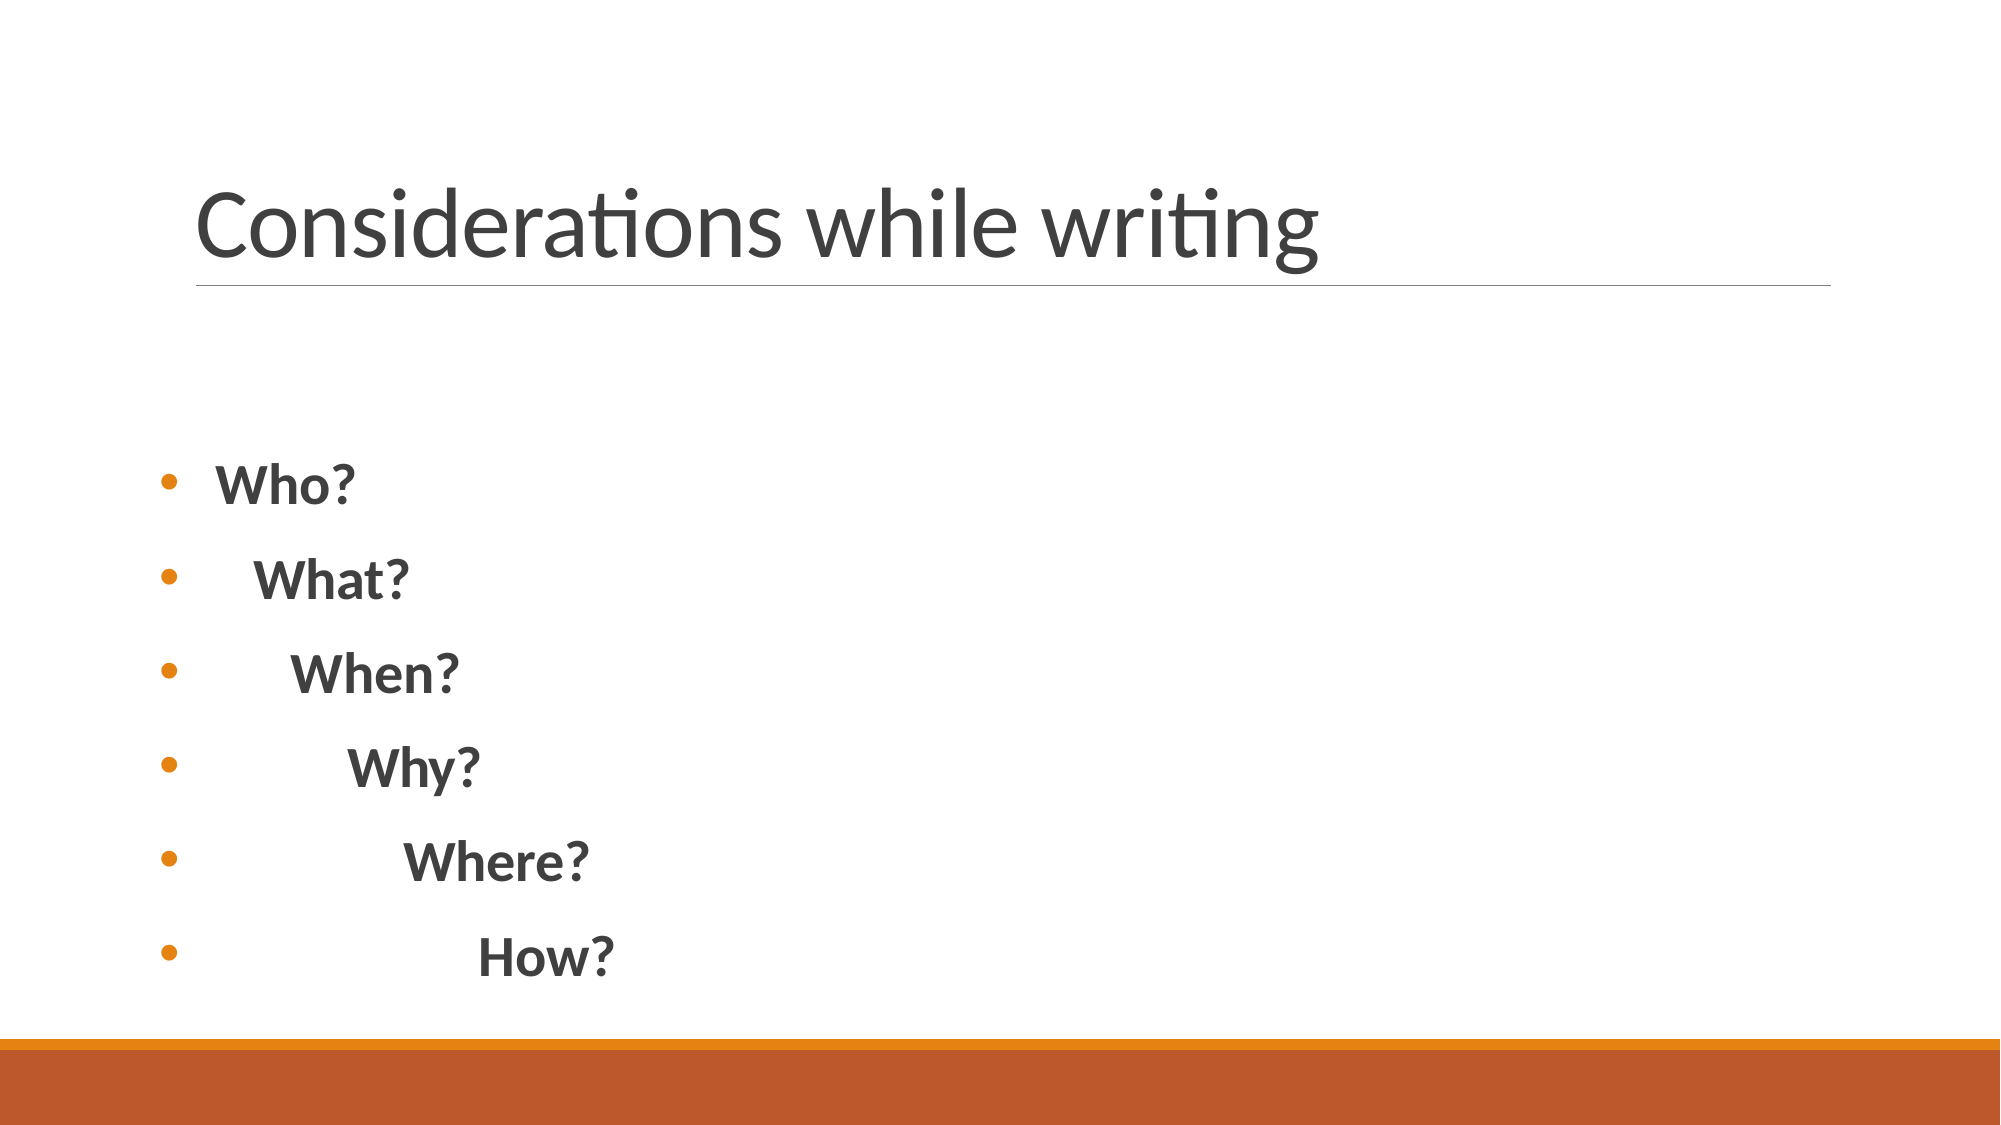

# Considerations while writing
Who?
What?
When?
Why?
Where?
How?